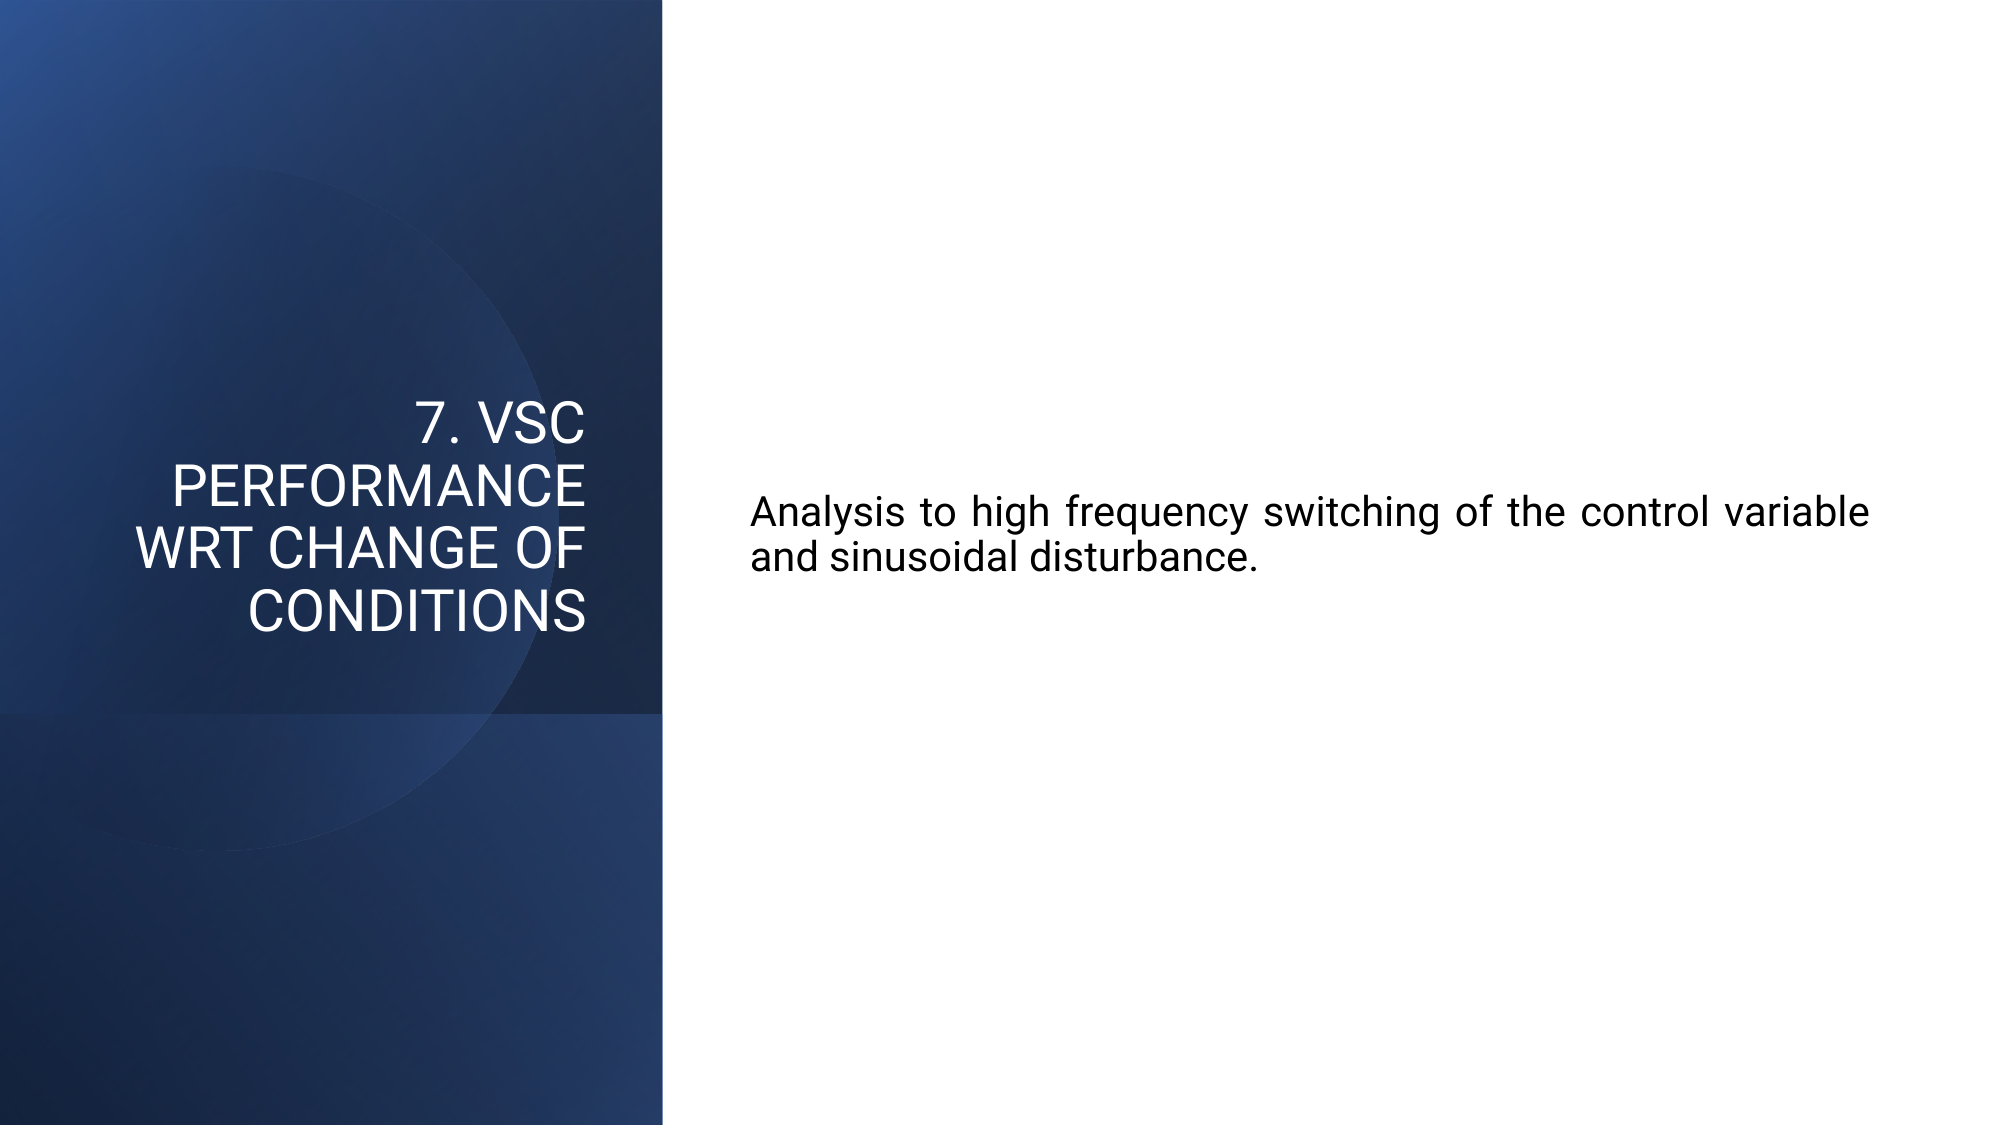

# 7. VSC PERFORMANCE WRT CHANGE OF CONDITIONS

Analysis to high frequency switching of the control variable and sinusoidal disturbance.